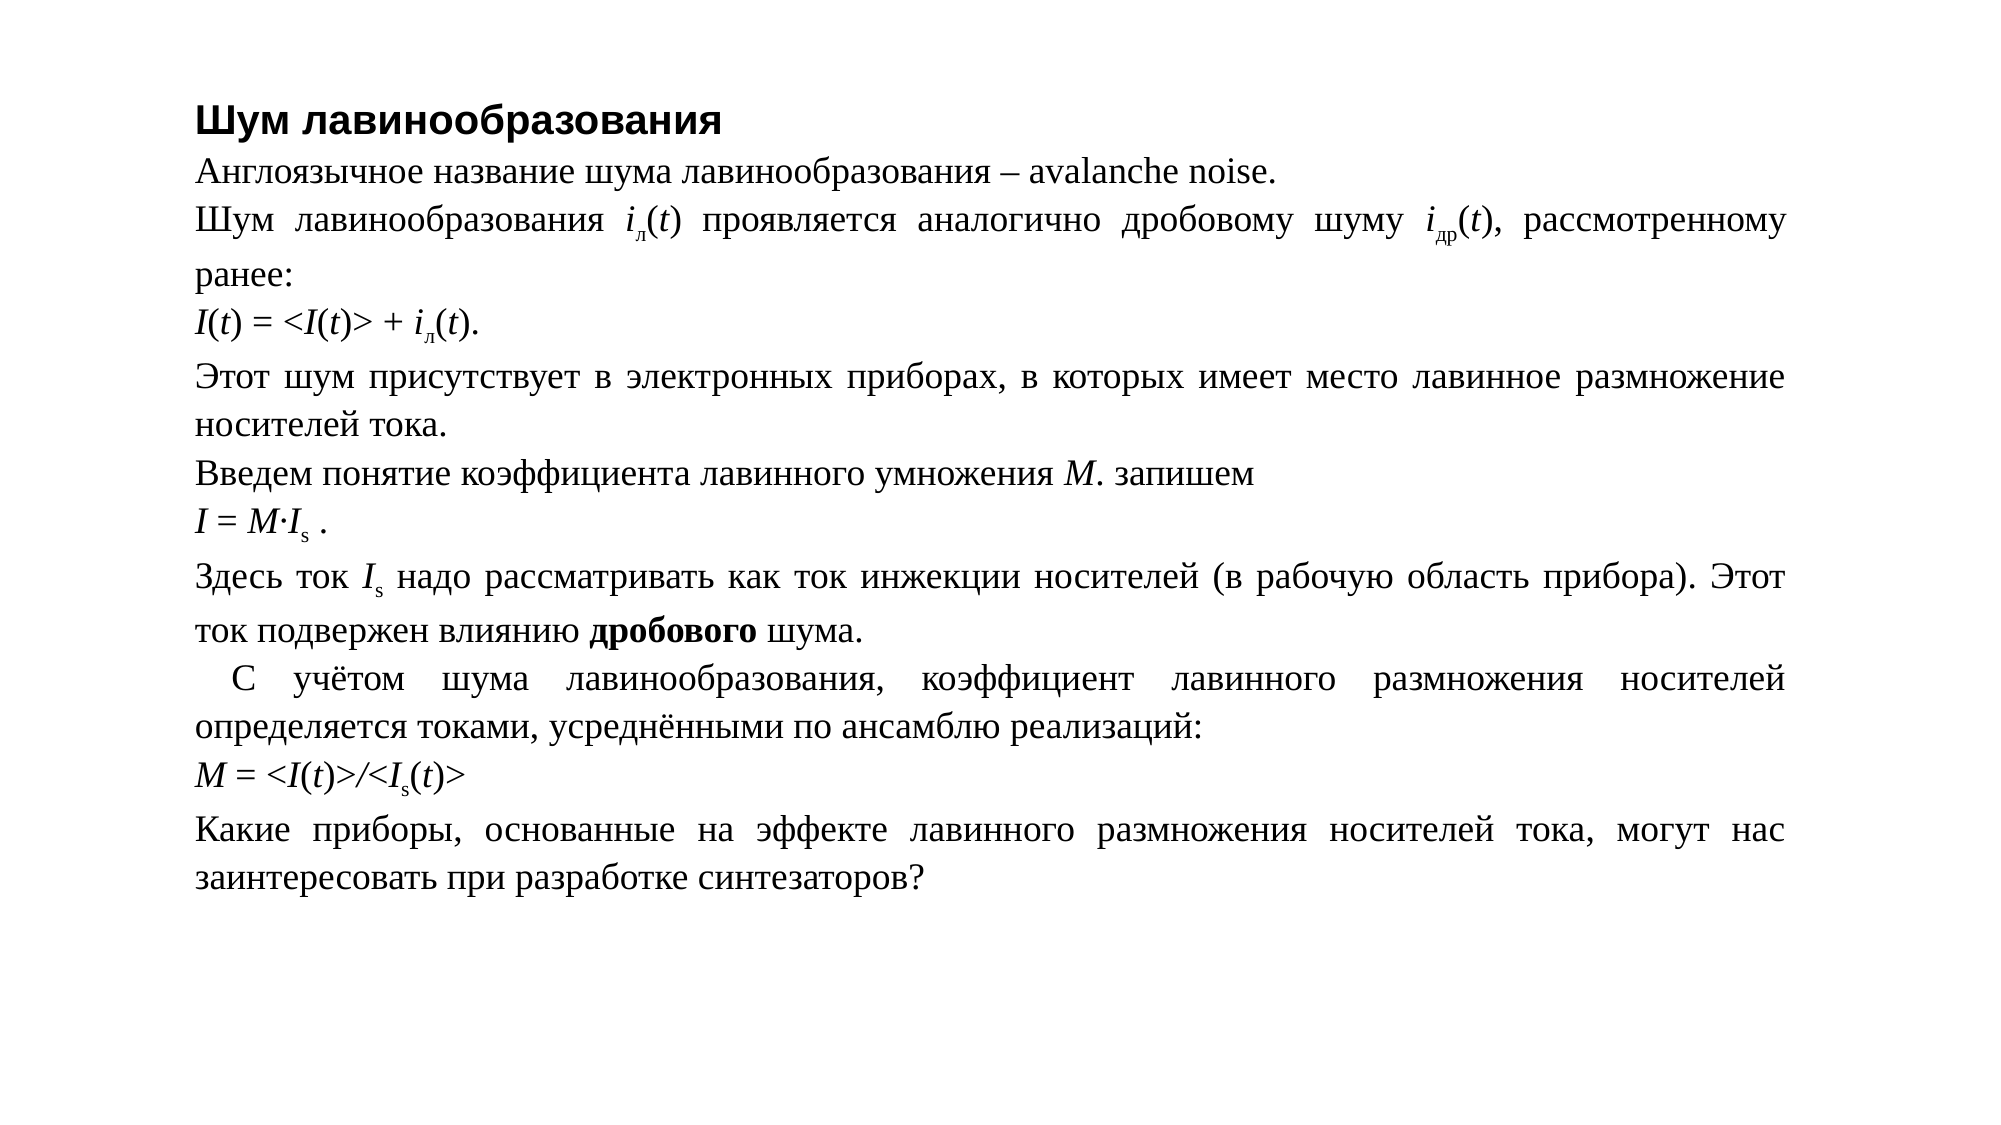

Шум лавинообразования
Англоязычное название шума лавинообразования – avalanche noise.
Шум лавинообразования iл(t) проявляется аналогично дробовому шуму iдр(t), рассмотренному ранее:
I(t) = <I(t)> + iл(t).
Этот шум присутствует в электронных приборах, в которых имеет место лавинное размножение носителей тока.
Введем понятие коэффициента лавинного умножения M. запишем
I = M·Is .
Здесь ток Is надо рассматривать как ток инжекции носителей (в рабочую область прибора). Этот ток подвержен влиянию дробового шума.
 С учётом шума лавинообразования, коэффициент лавинного размножения носителей определяется токами, усреднёнными по ансамблю реализаций:
M = <I(t)>/<Is(t)>
Какие приборы, основанные на эффекте лавинного размножения носителей тока, могут нас заинтересовать при разработке синтезаторов?